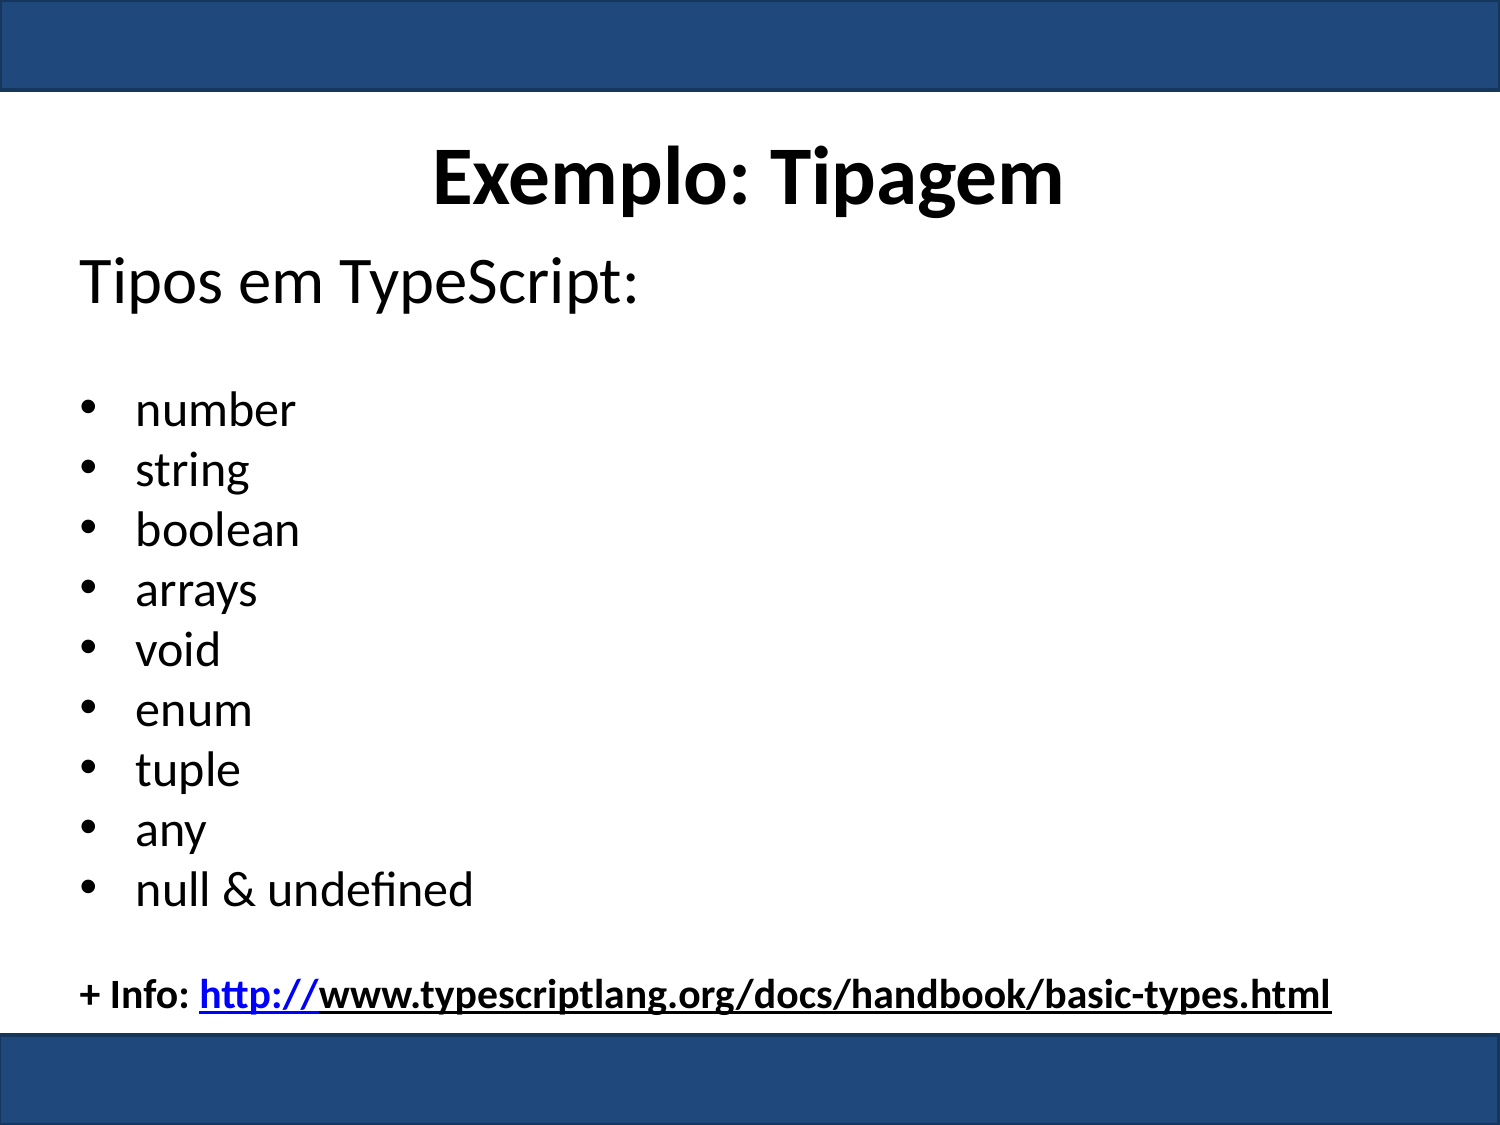

Exemplo: Tipagem
Tipos em TypeScript:

number
string
boolean
arrays
void
enum
tuple
any
null & undefined

+ Info: http://www.typescriptlang.org/docs/handbook/basic-types.html